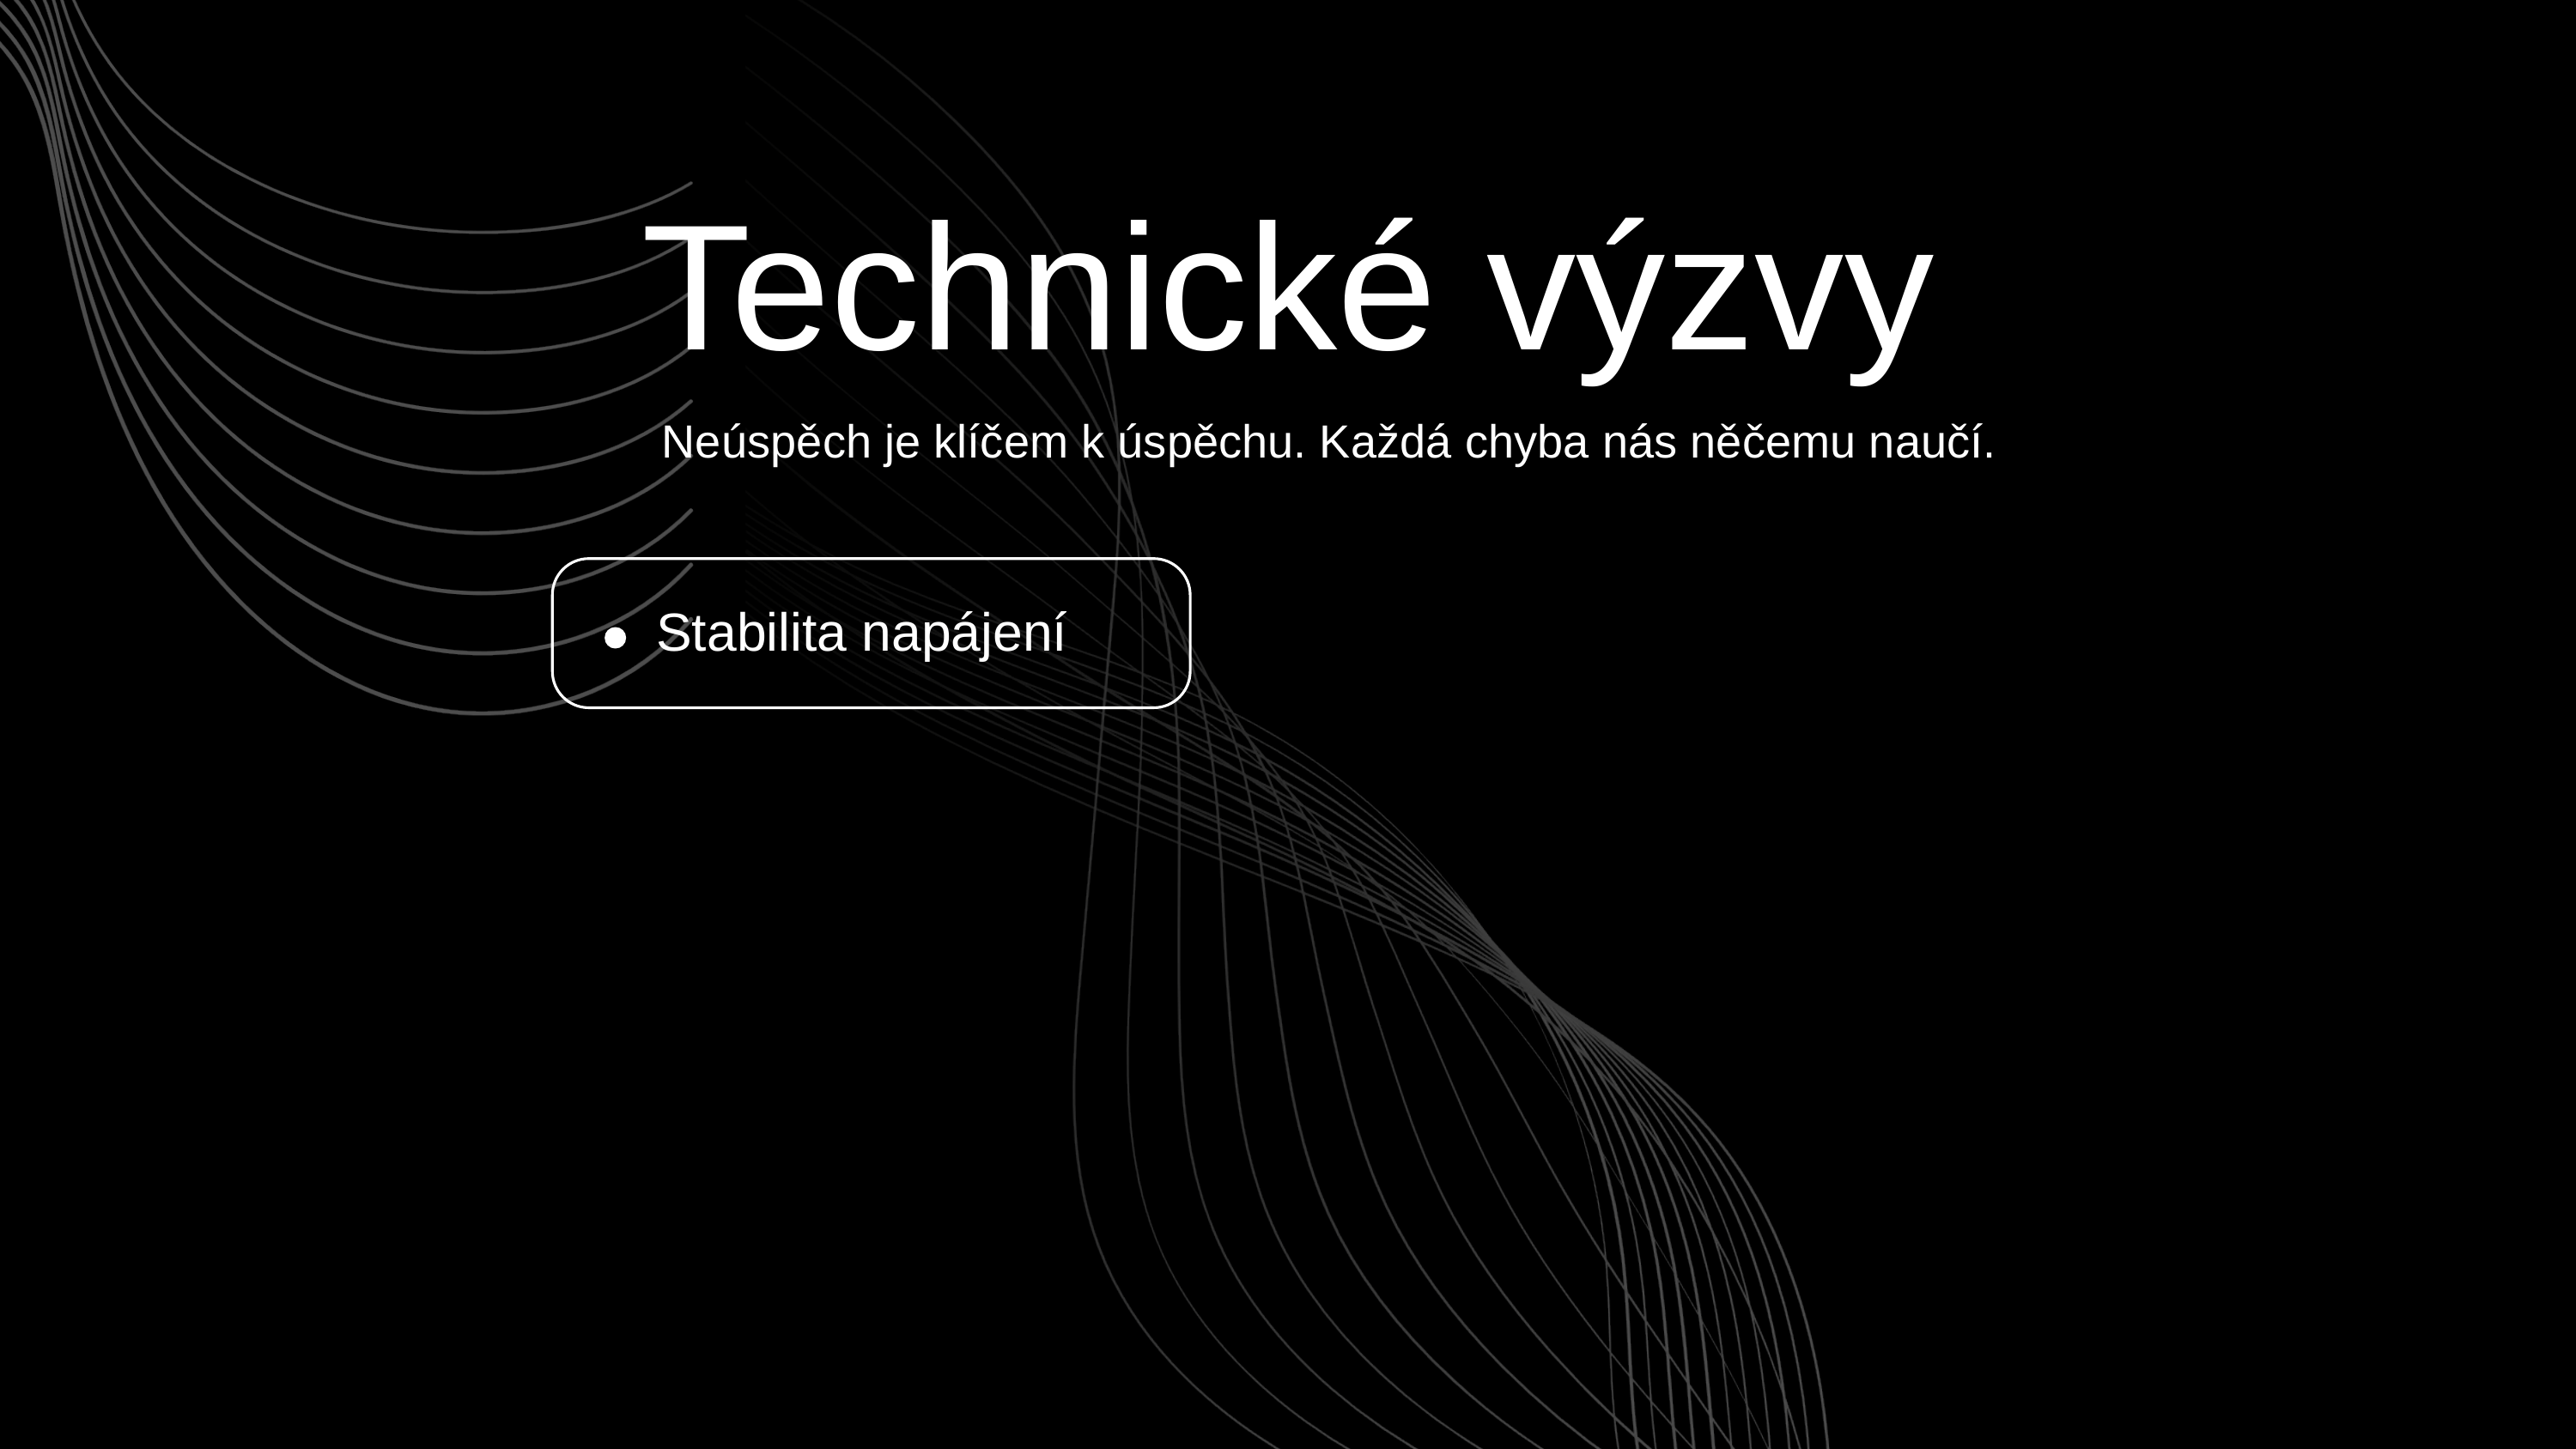

Komunikace mezi moduly

Technické výzvy
Neúspěch je klíčem k úspěchu. Každá chyba nás něčemu naučí.

Stabilita napájení